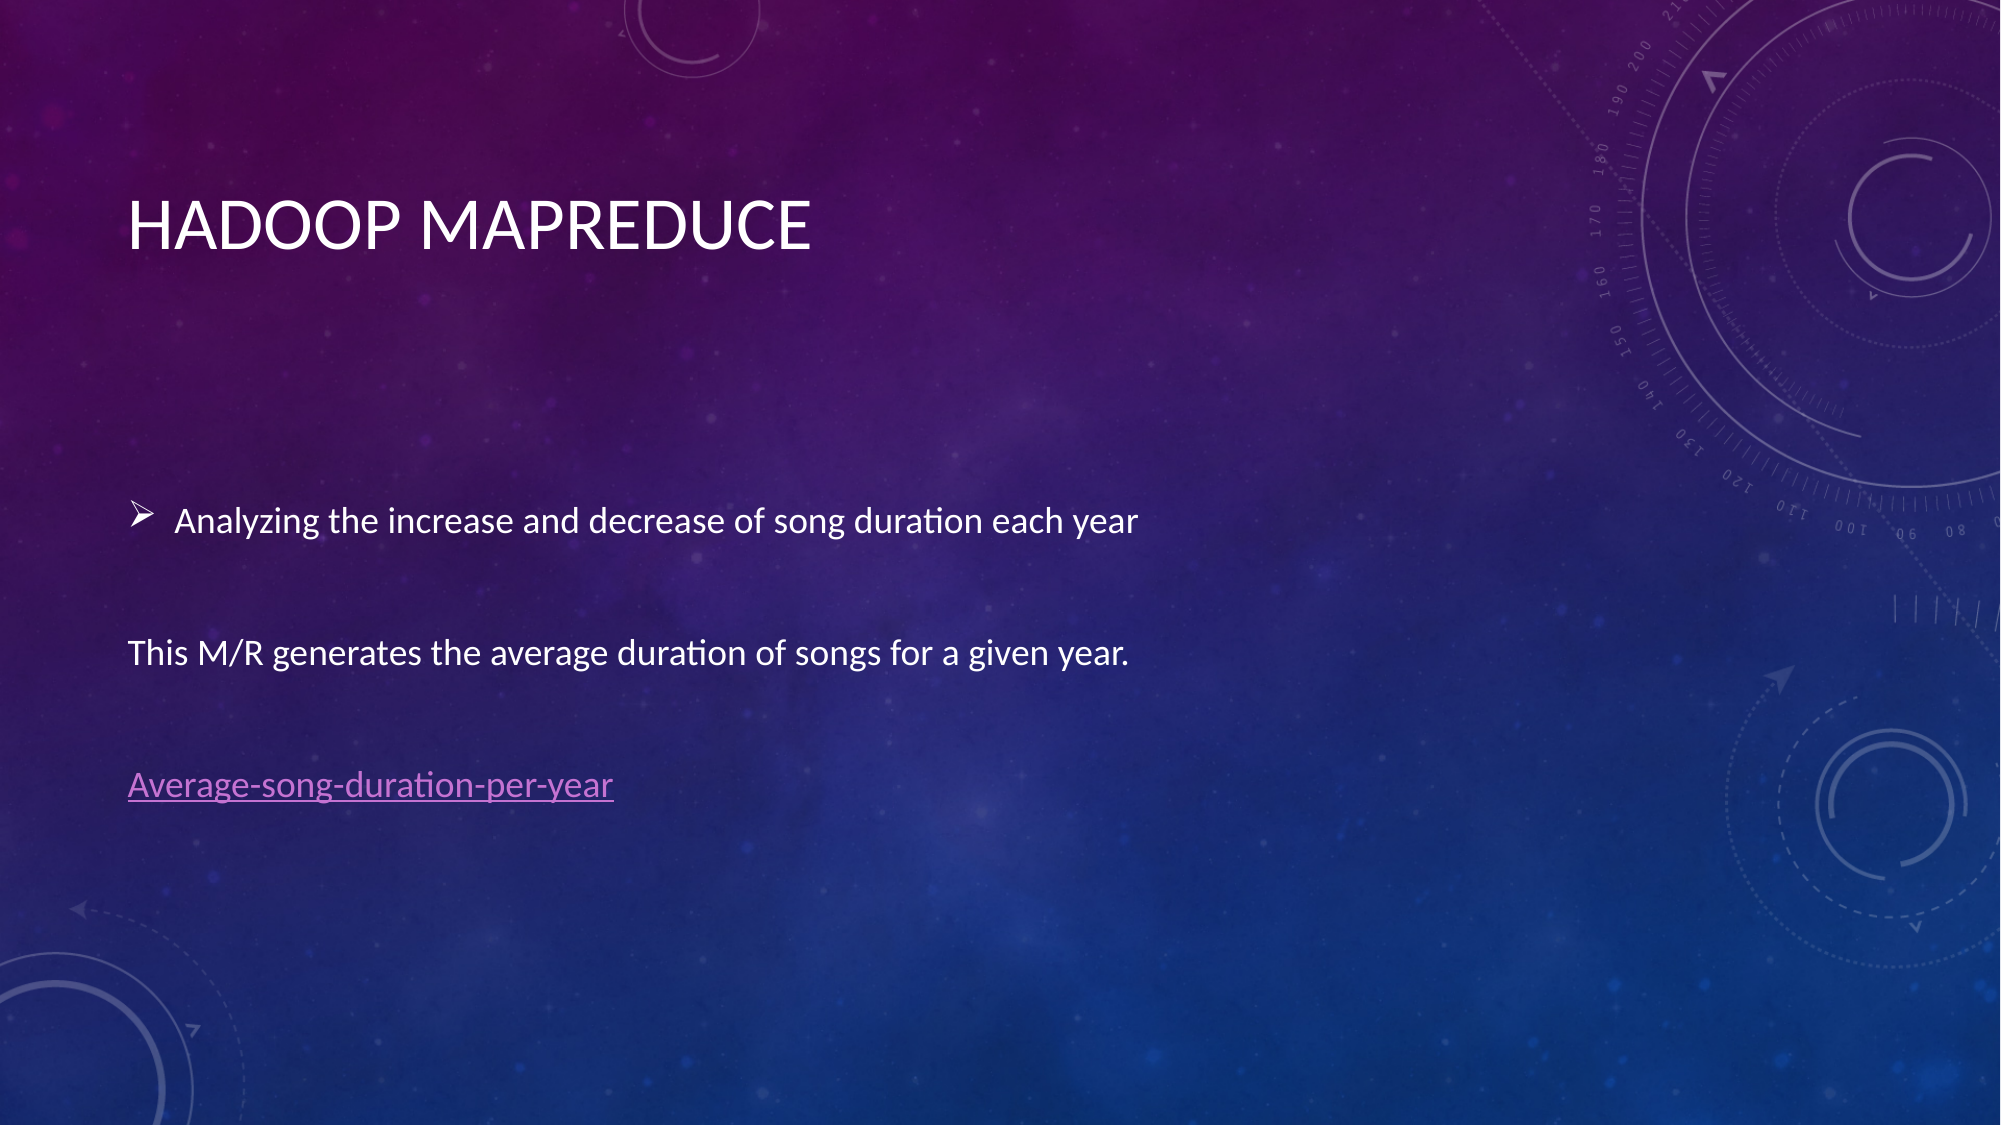

# Hadoop mapreduce
Analyzing the increase and decrease of song duration each year

This M/R generates the average duration of songs for a given year.

Average-song-duration-per-year